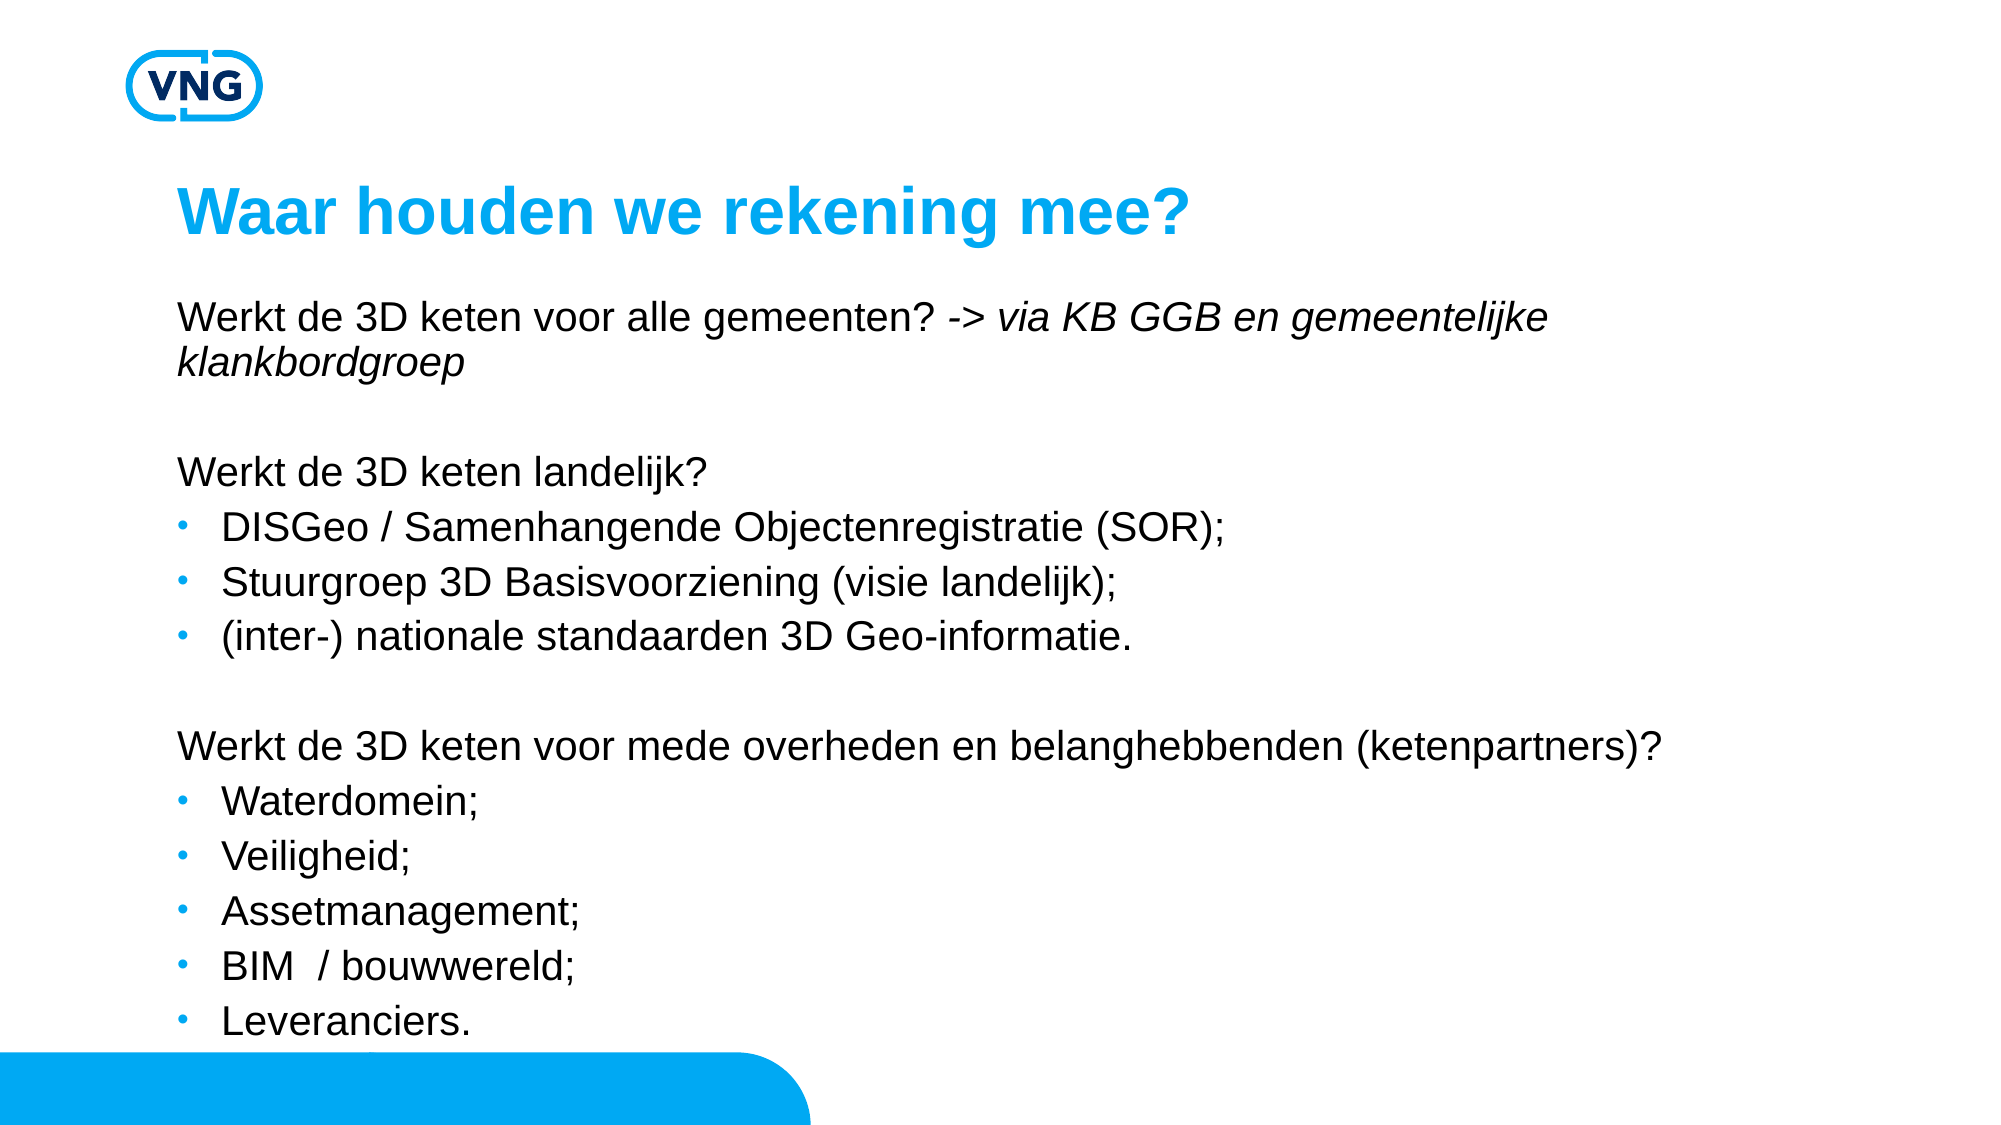

# Waar houden we rekening mee?
Werkt de 3D keten voor alle gemeenten? -> via KB GGB en gemeentelijke klankbordgroep

Werkt de 3D keten landelijk?
DISGeo / Samenhangende Objectenregistratie (SOR);
Stuurgroep 3D Basisvoorziening (visie landelijk);
(inter-) nationale standaarden 3D Geo-informatie.

Werkt de 3D keten voor mede overheden en belanghebbenden (ketenpartners)?
Waterdomein;
Veiligheid;
Assetmanagement;
BIM  / bouwwereld;
Leveranciers.